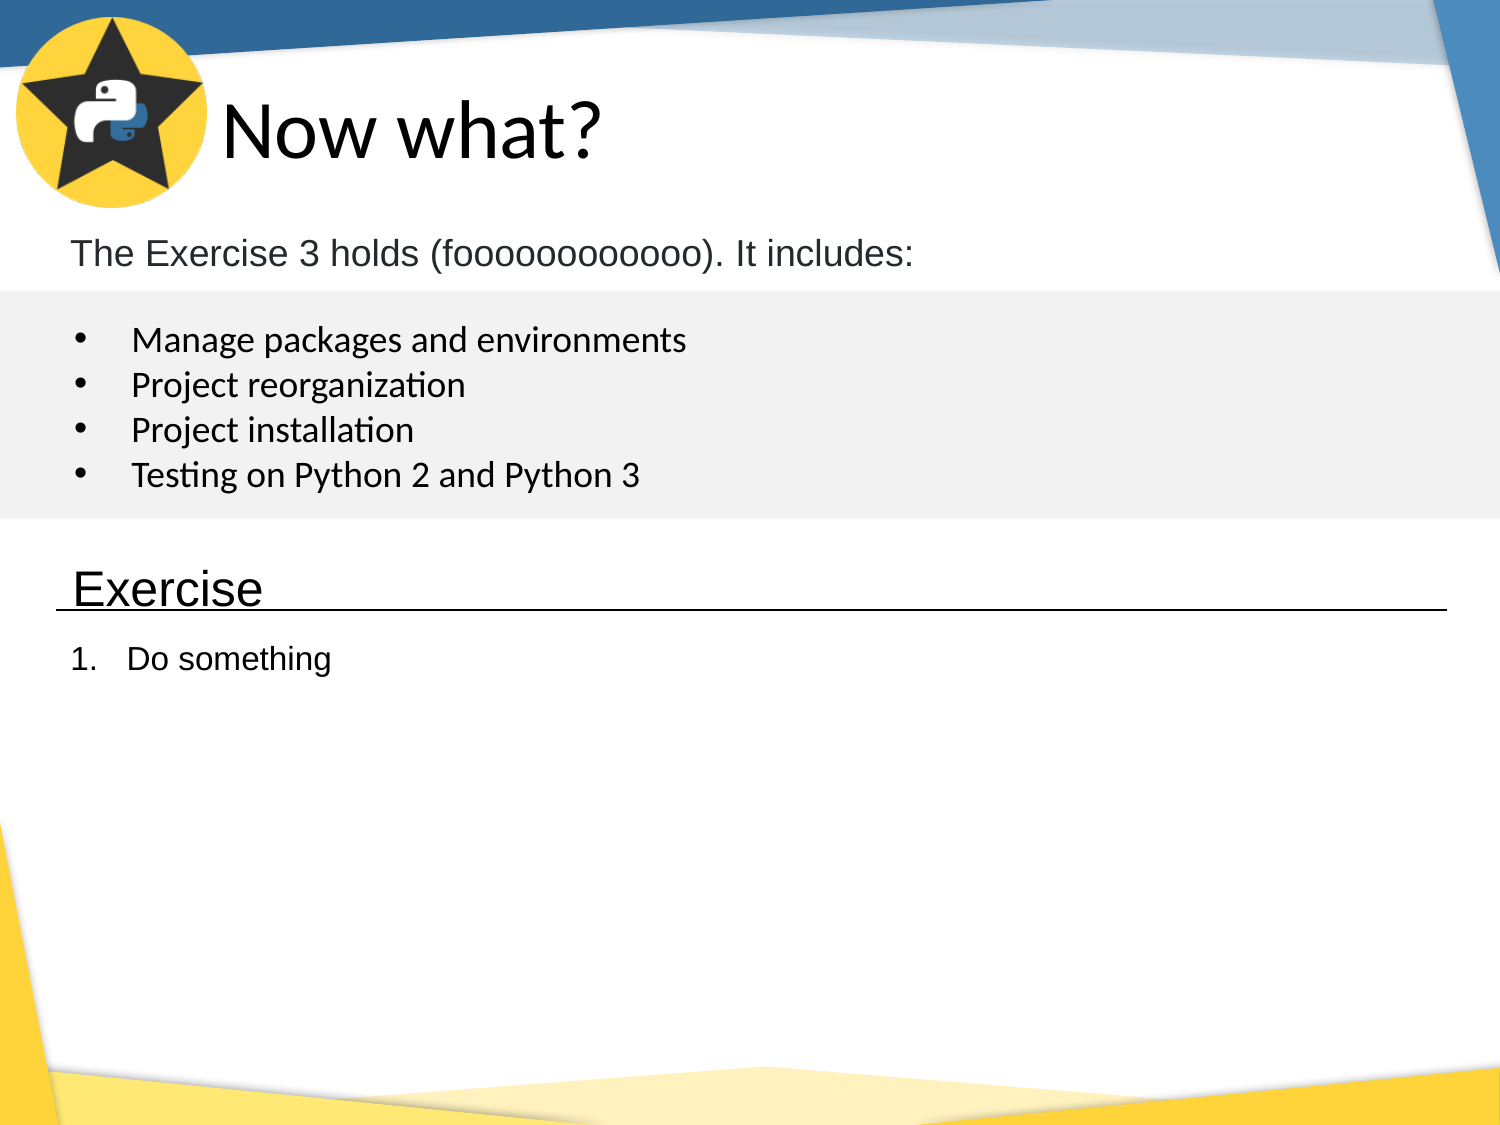

# Now what?
The Exercise 3 holds (foooooooooooo). It includes:

Manage packages and environments
Project reorganization
Project installation
Testing on Python 2 and Python 3
Exercise
Do something